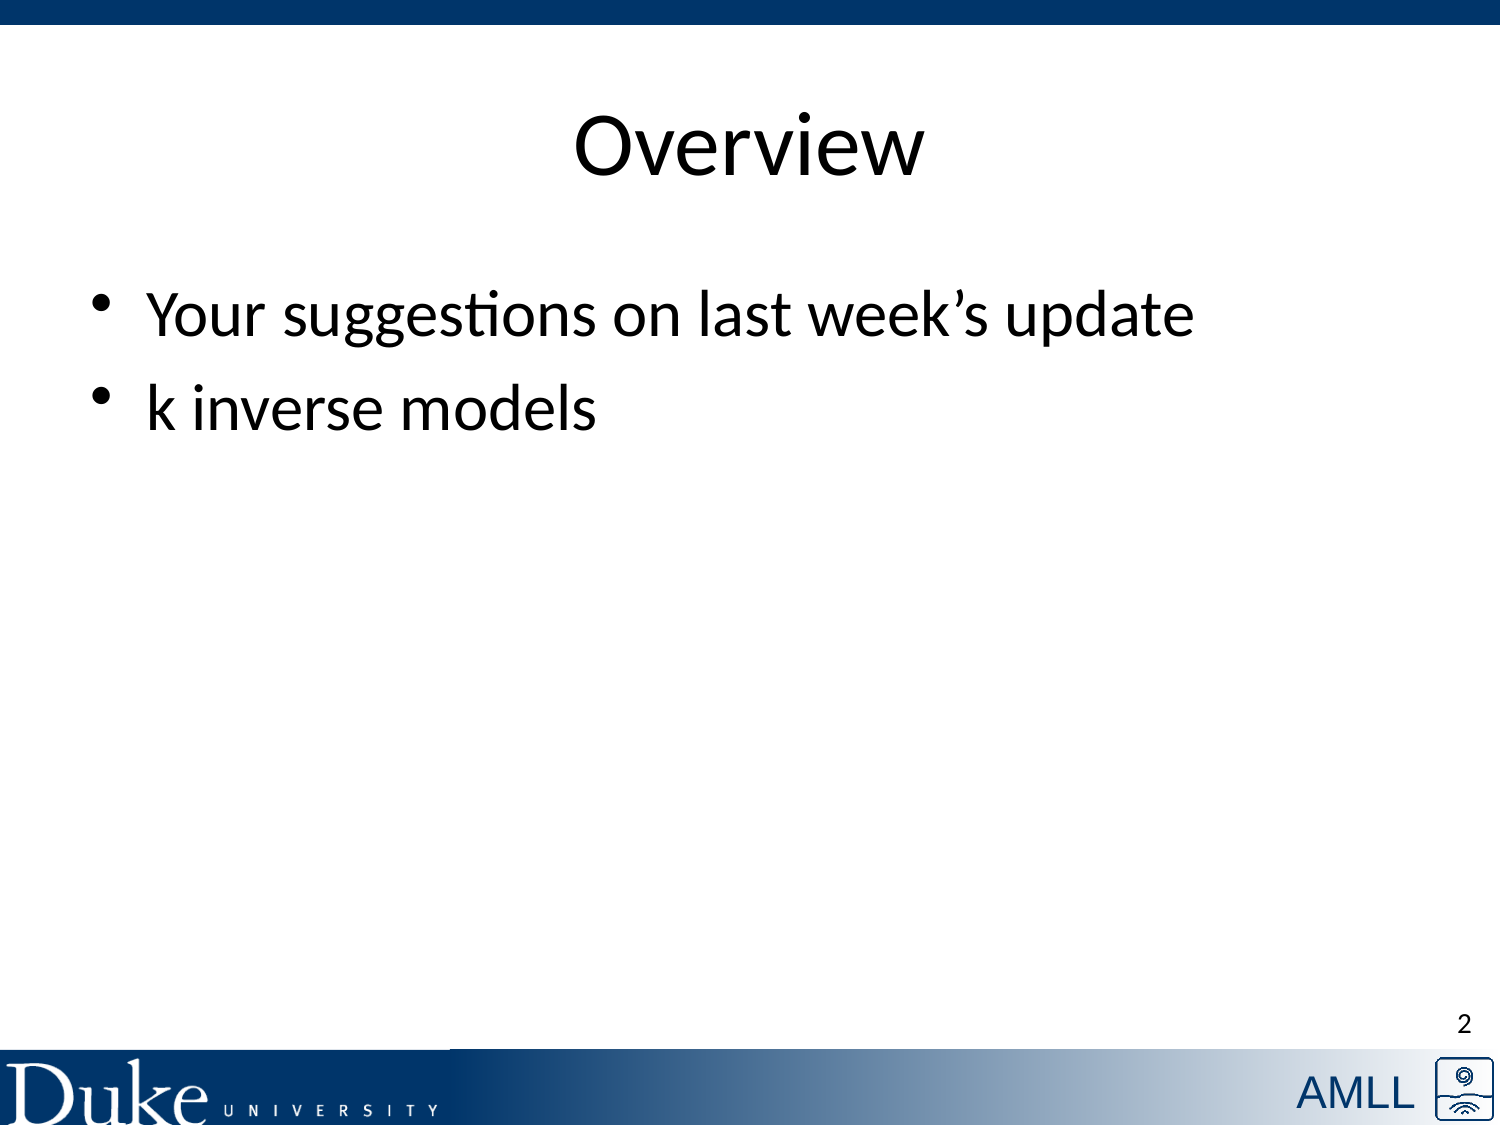

# Overview
Your suggestions on last week’s update
k inverse models
2